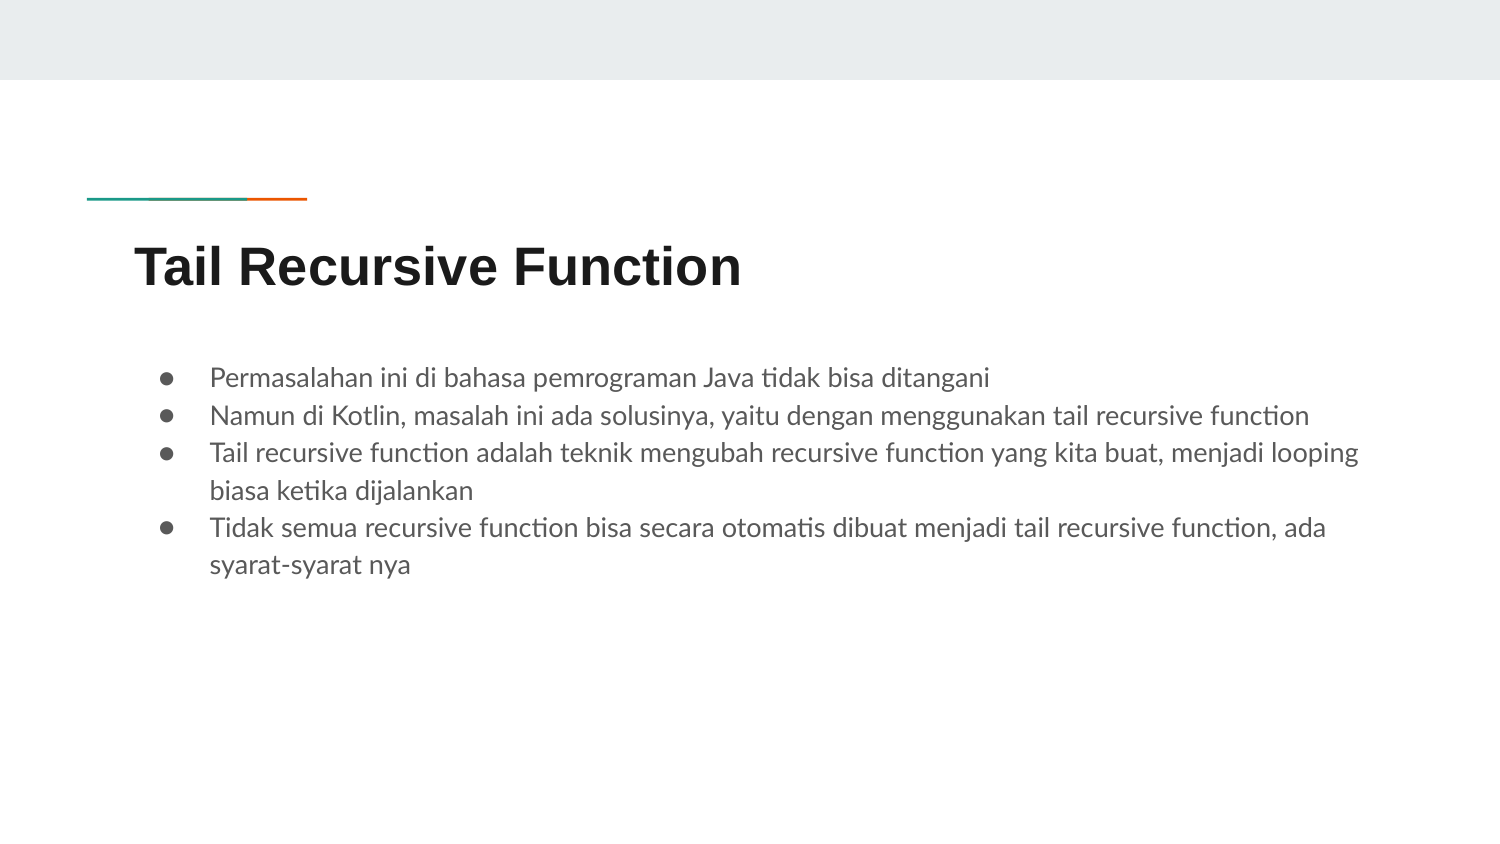

# Tail Recursive Function
Permasalahan ini di bahasa pemrograman Java tidak bisa ditangani
Namun di Kotlin, masalah ini ada solusinya, yaitu dengan menggunakan tail recursive function
Tail recursive function adalah teknik mengubah recursive function yang kita buat, menjadi looping biasa ketika dijalankan
Tidak semua recursive function bisa secara otomatis dibuat menjadi tail recursive function, ada syarat-syarat nya